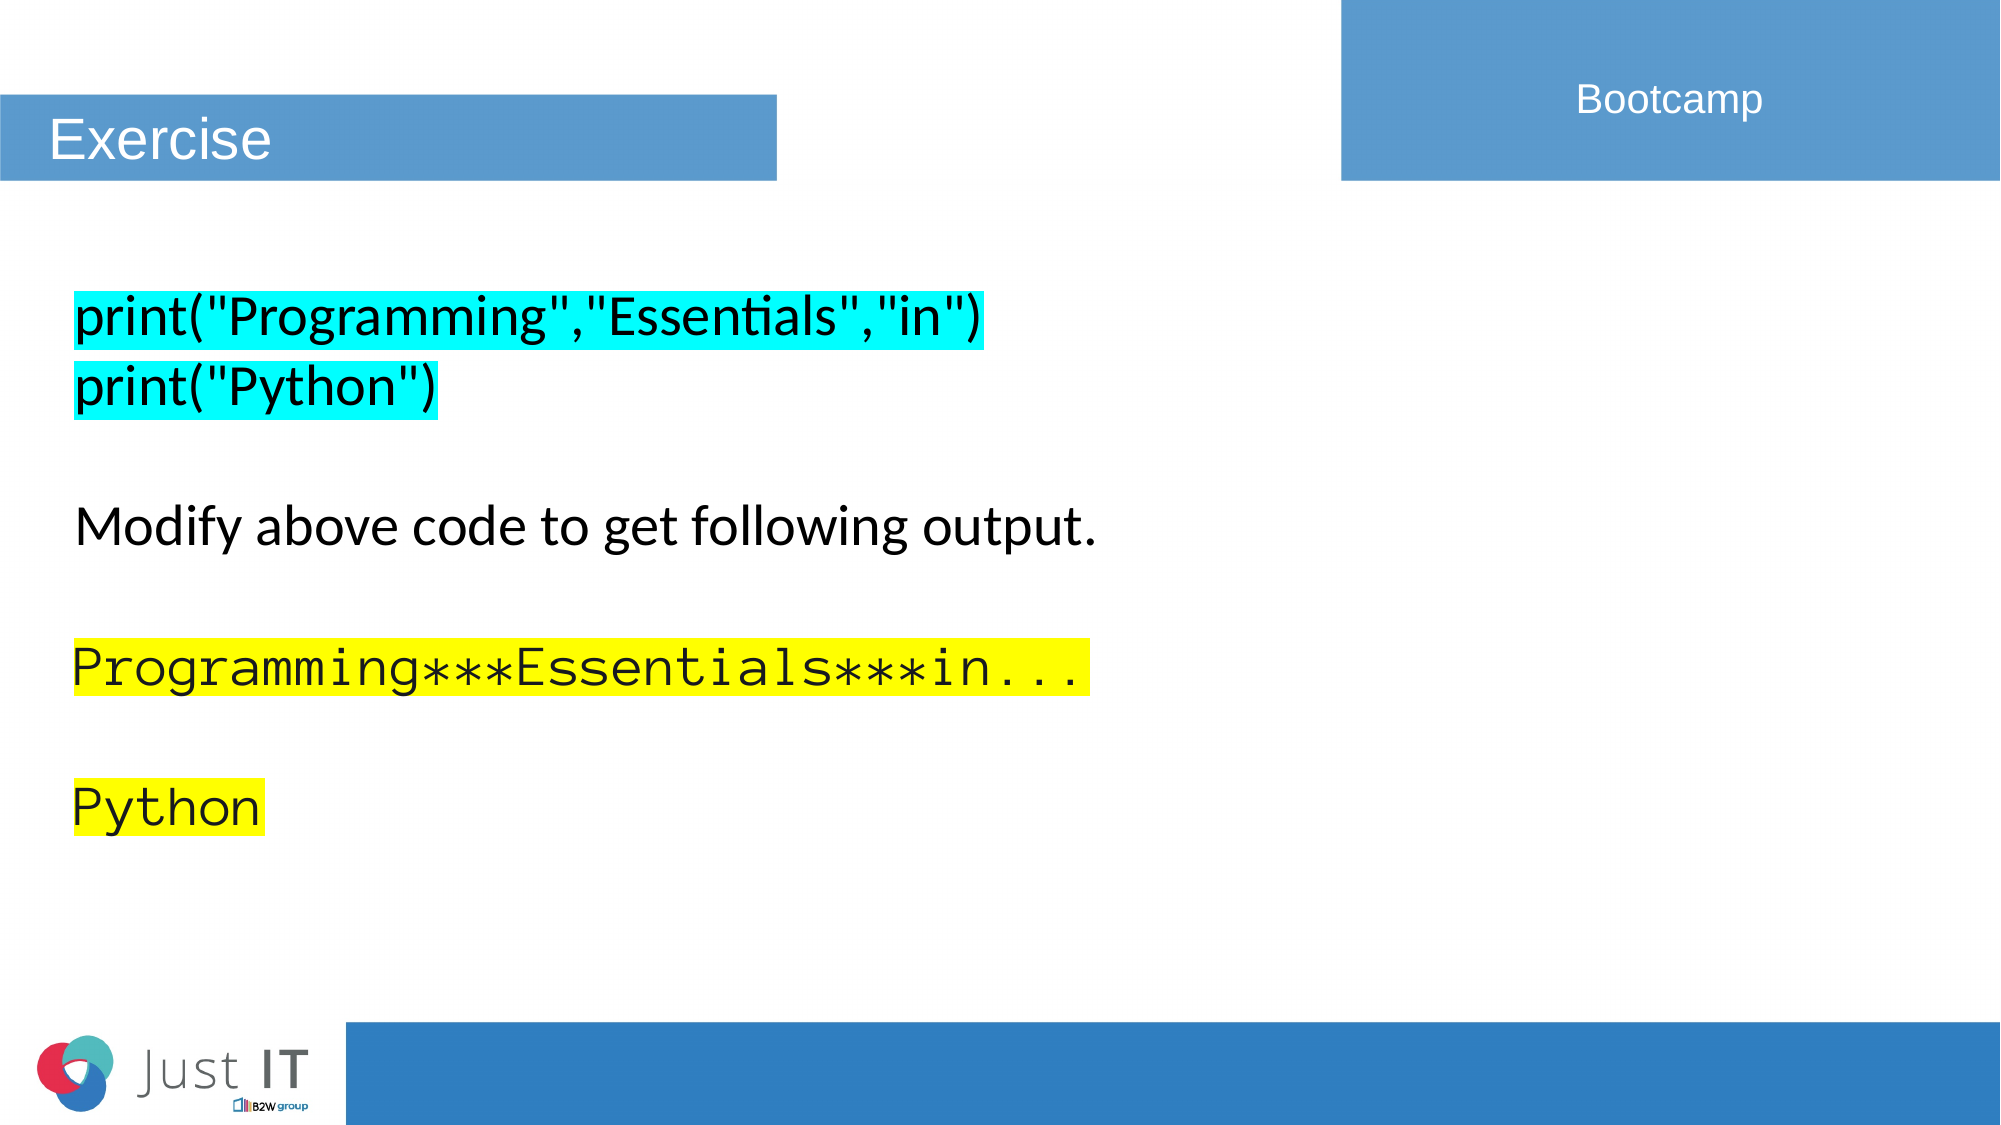

# Exercise
Bootcamp
print("Programming","Essentials","in")
print("Python")

Modify above code to get following output.

Programming***Essentials***in...

Python